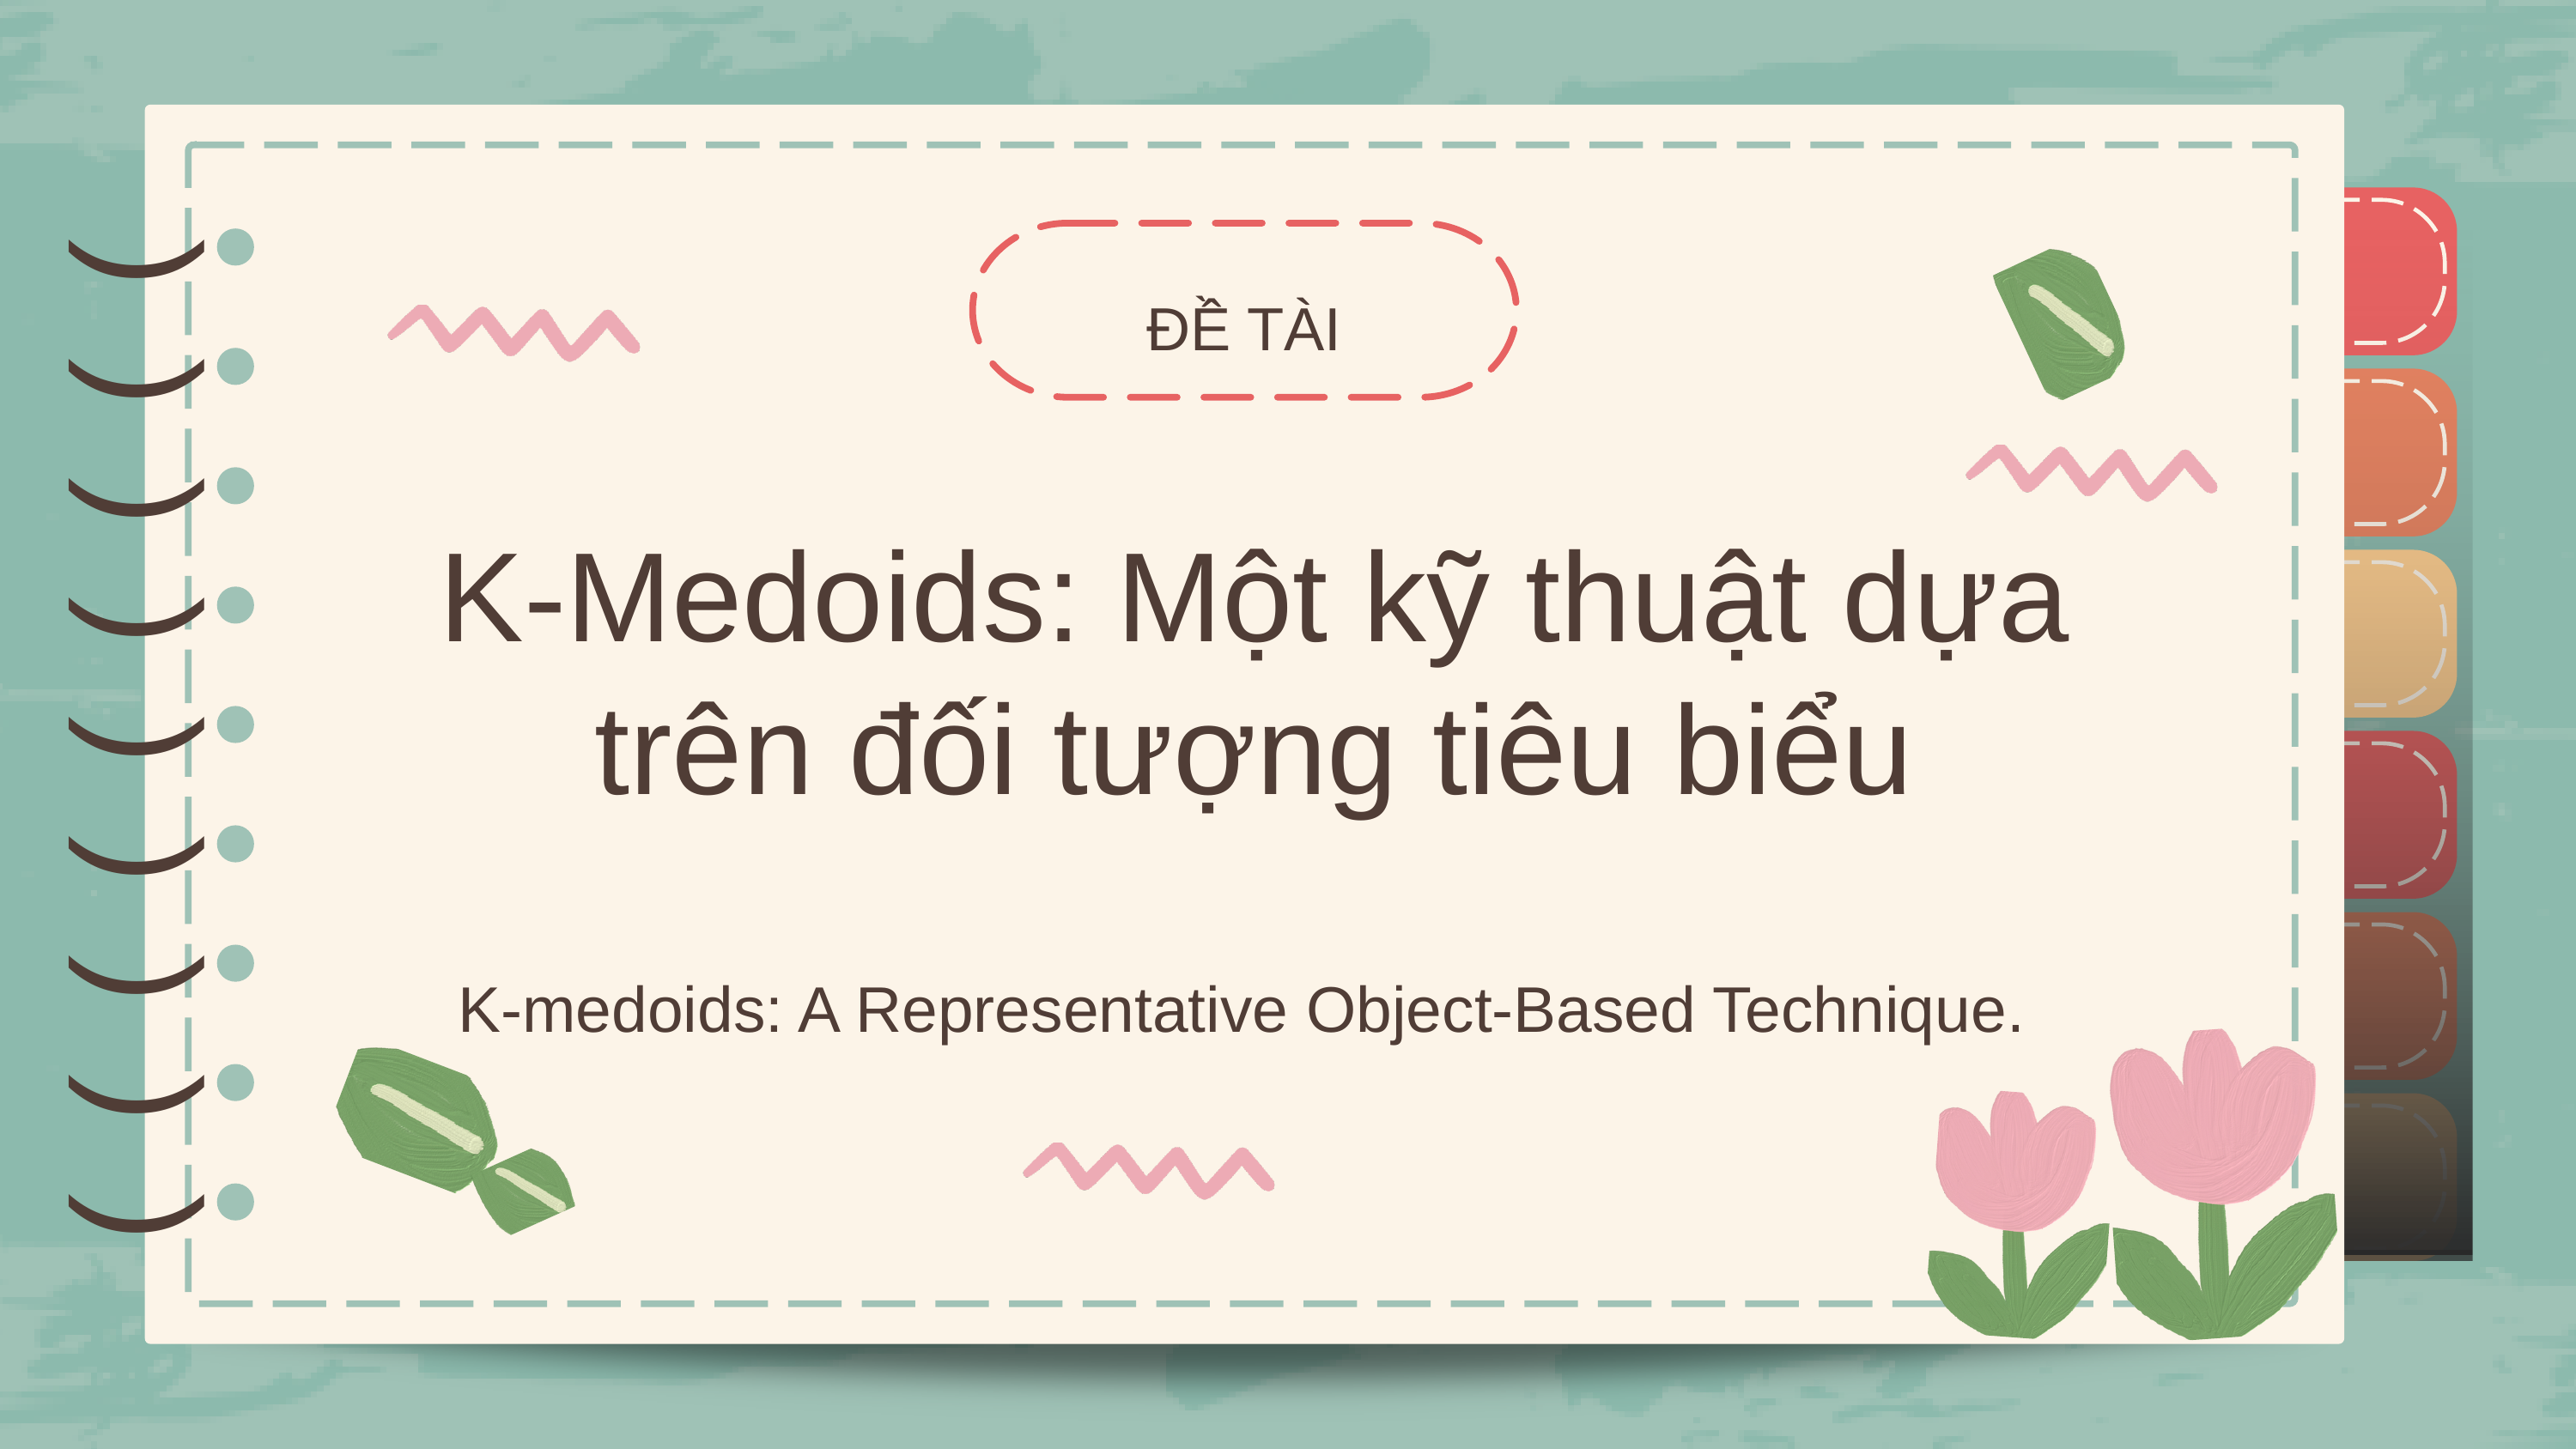

)
)
)
)
)
)
)
)
)

ĐỀ TÀI

)
)
)
)
)
)
)
)
)

K-Medoids: Một kỹ thuật dựa trên đối tượng tiêu biểu

K-medoids: A Representative Object-Based Technique.